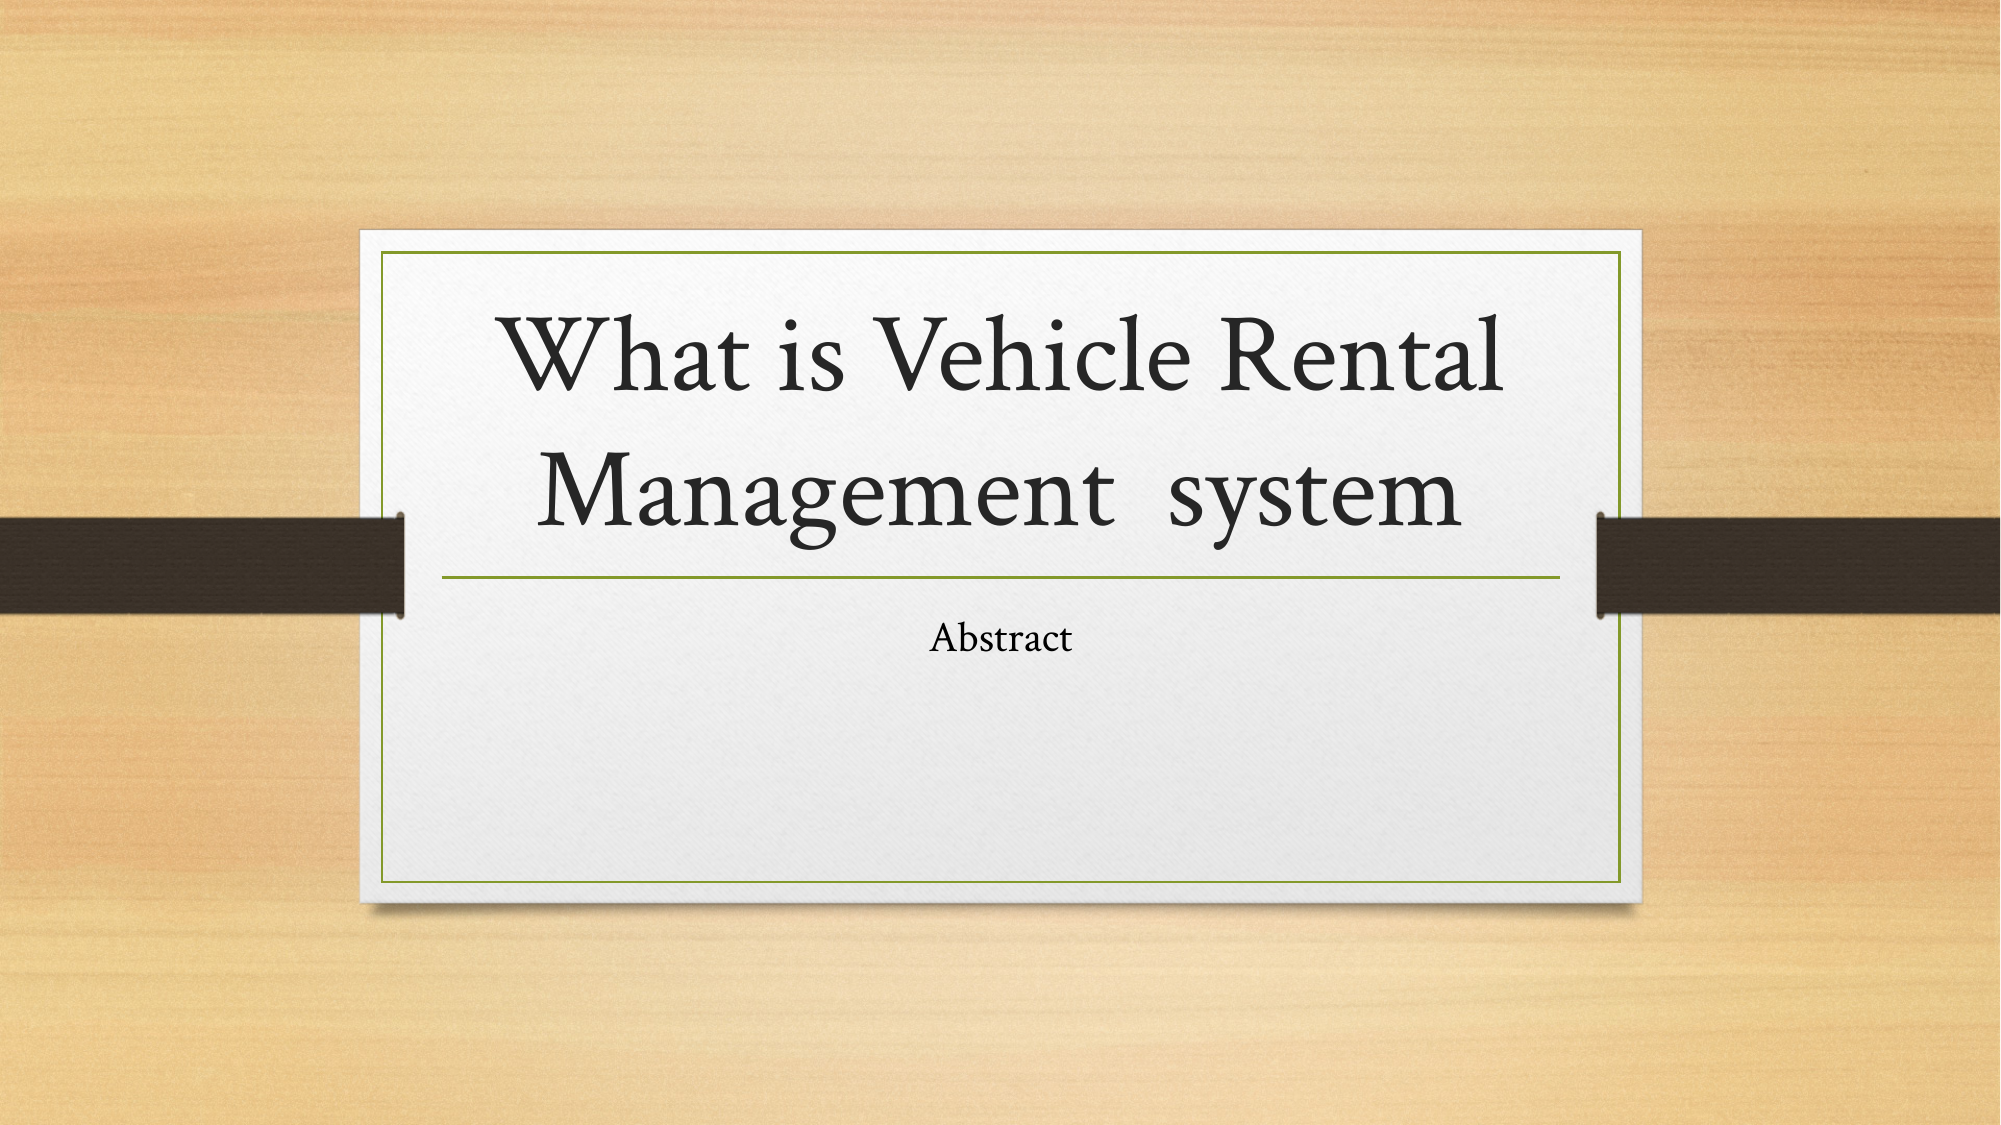

# What is Vehicle Rental Management  system
Abstract